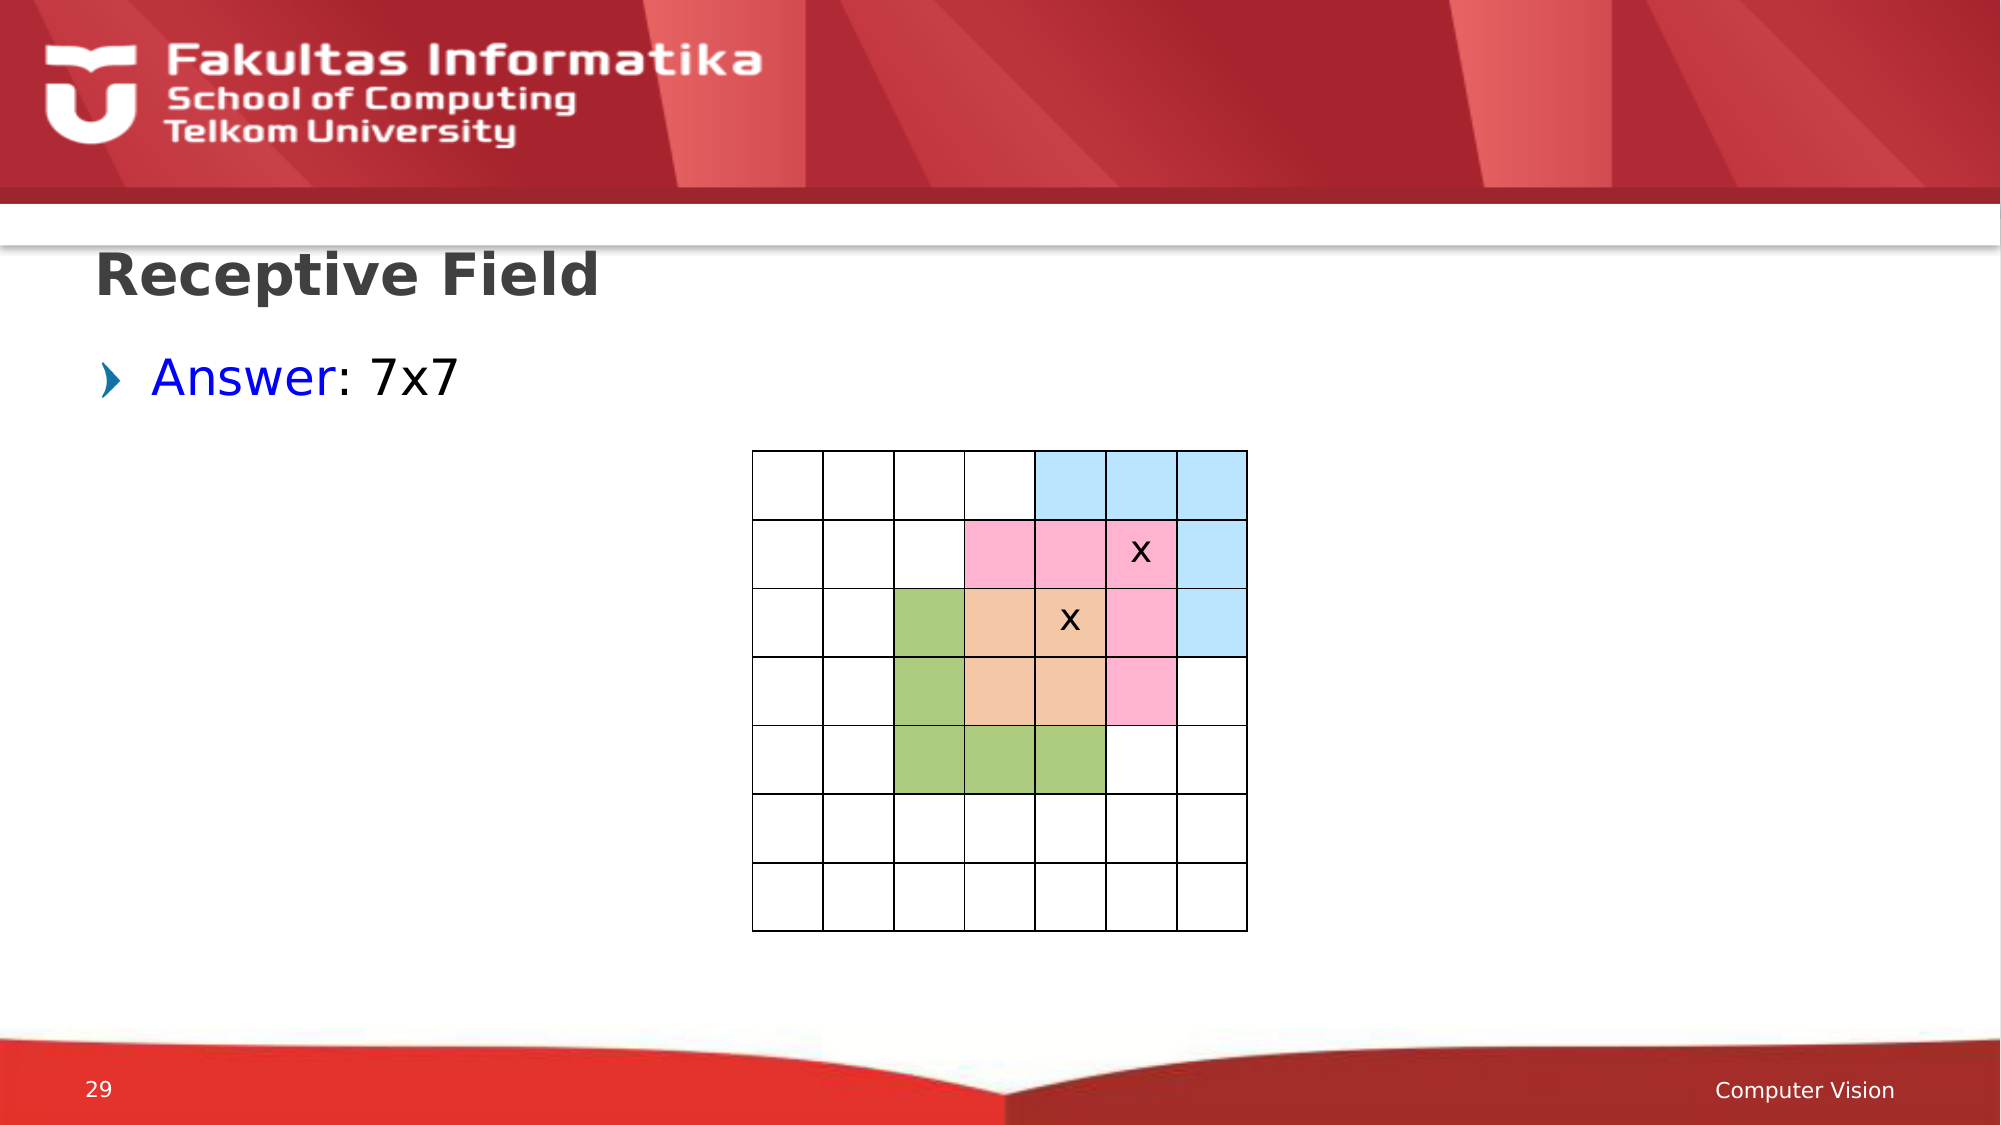

# Receptive Field
Answer: 7x7
|  |  |  |  |  |  |  |
| --- | --- | --- | --- | --- | --- | --- |
|  |  |  |  |  | x |  |
|  |  |  |  | x |  |  |
|  |  |  |  |  |  |  |
|  |  |  |  |  |  |  |
|  |  |  |  |  |  |  |
|  |  |  |  |  |  |  |
Computer Vision
29